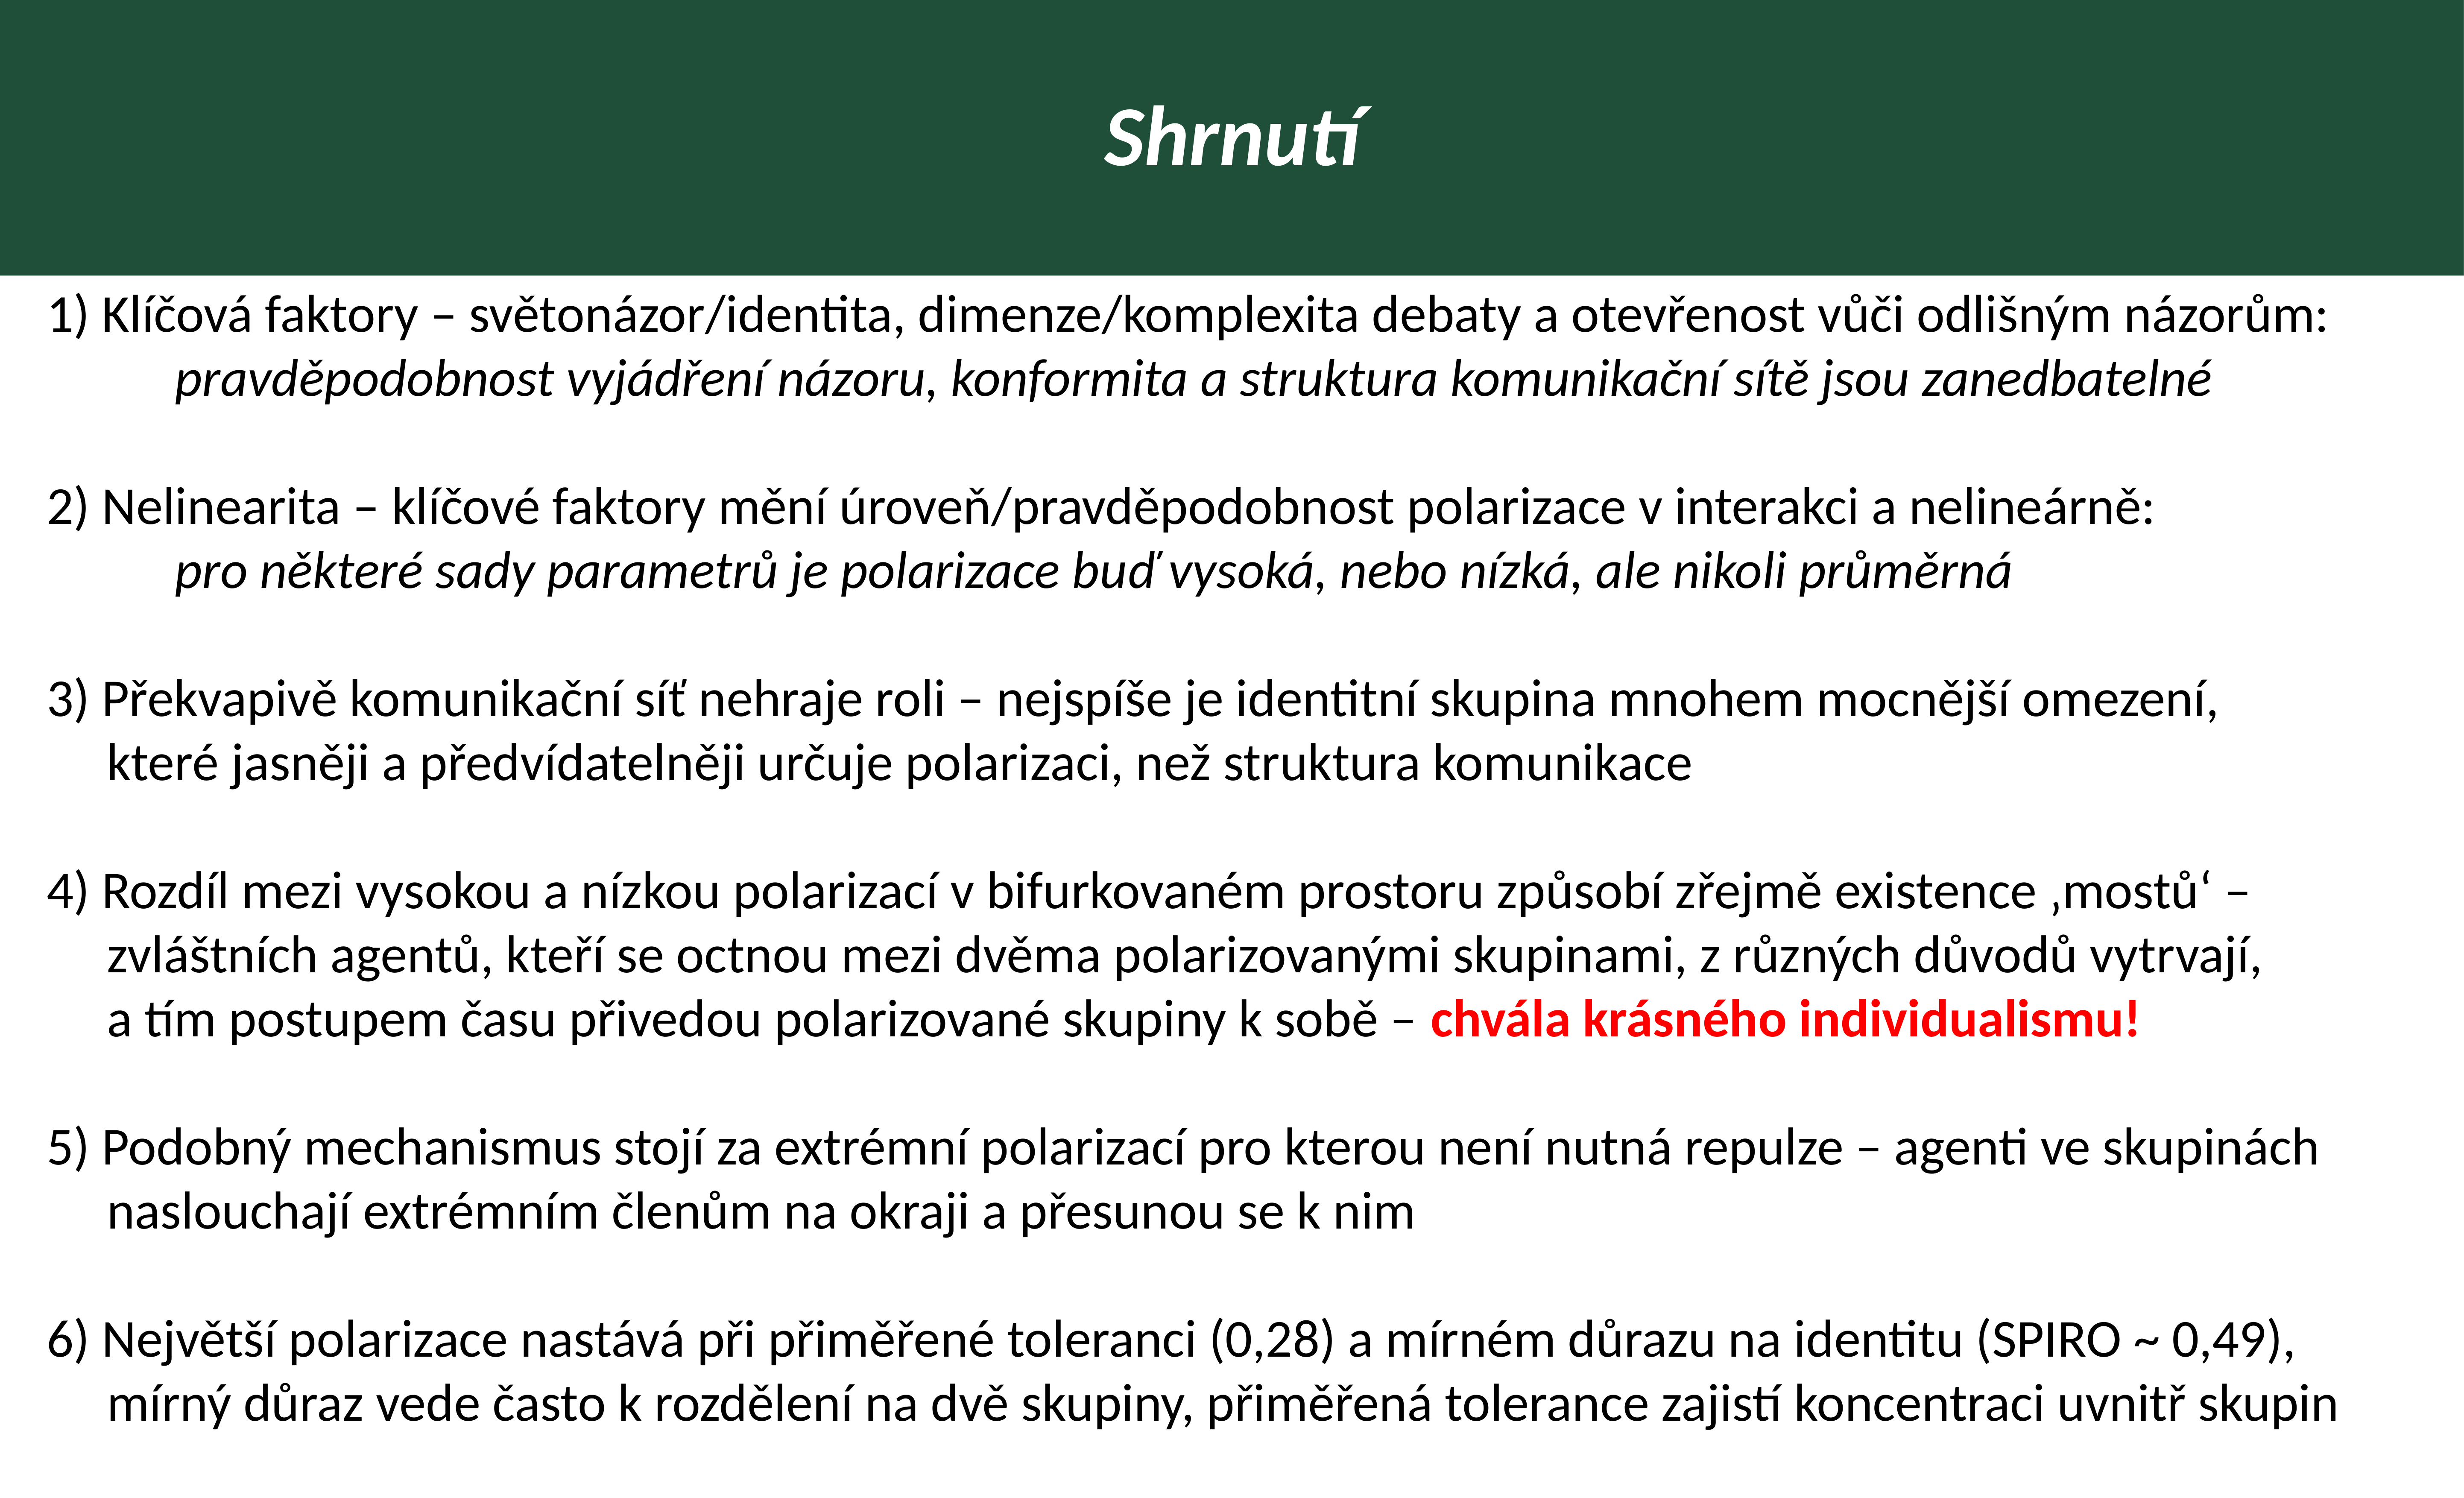

Shrnutí
1) Klíčová faktory – světonázor/identita, dimenze/komplexita debaty a otevřenost vůči odlišným názorům:
		pravděpodobnost vyjádření názoru, konformita a struktura komunikační sítě jsou zanedbatelné

2) Nelinearita – klíčové faktory mění úroveň/pravděpodobnost polarizace v interakci a nelineárně:
		pro některé sady parametrů je polarizace buď vysoká, nebo nízká, ale nikoli průměrná

3) Překvapivě komunikační síť nehraje roli – nejspíše je identitní skupina mnohem mocnější omezení,
     které jasněji a předvídatelněji určuje polarizaci, než struktura komunikace

4) Rozdíl mezi vysokou a nízkou polarizací v bifurkovaném prostoru způsobí zřejmě existence ‚mostů‘ –
     zvláštních agentů, kteří se octnou mezi dvěma polarizovanými skupinami, z různých důvodů vytrvají,
     a tím postupem času přivedou polarizované skupiny k sobě – chvála krásného individualismu!

5) Podobný mechanismus stojí za extrémní polarizací pro kterou není nutná repulze – agenti ve skupinách
     naslouchají extrémním členům na okraji a přesunou se k nim

6) Největší polarizace nastává při přiměřené toleranci (0,28) a mírném důrazu na identitu (SPIRO ~ 0,49),
     mírný důraz vede často k rozdělení na dvě skupiny, přiměřená tolerance zajistí koncentraci uvnitř skupin